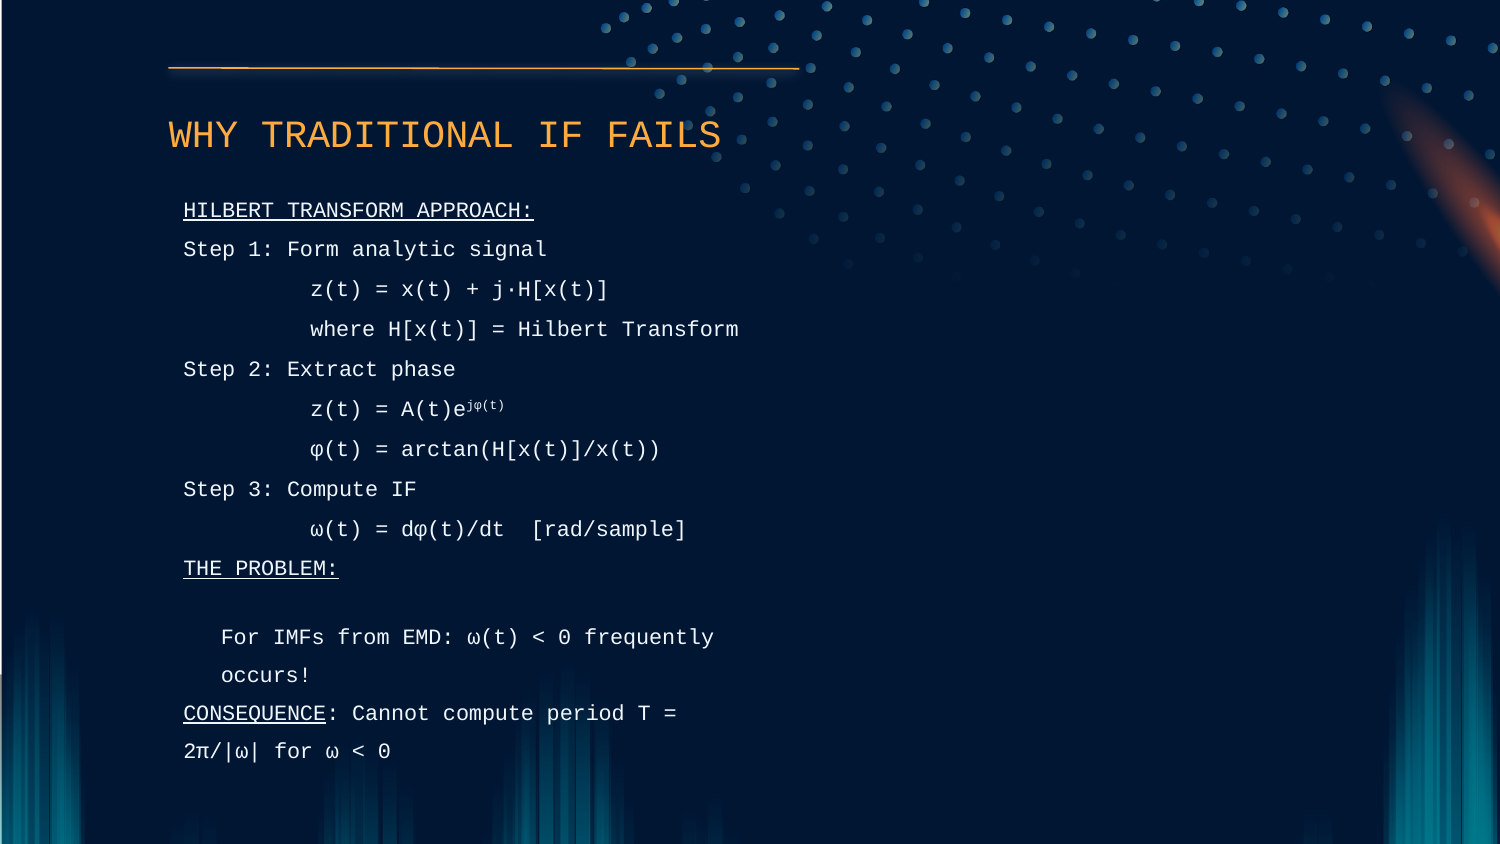

# WHY TRADITIONAL IF FAILS

HILBERT TRANSFORM APPROACH:
Step 1: Form analytic signal
    z(t) = x(t) + j·H[x(t)]
    where H[x(t)] = Hilbert Transform
Step 2: Extract phase
    z(t) = A(t)ejφ(t)
    φ(t) = arctan(H[x(t)]/x(t))
Step 3: Compute IF
    ω(t) = dφ(t)/dt  [rad/sample]
THE PROBLEM:
For IMFs from EMD: ω(t) < 0 frequently occurs!
CONSEQUENCE: Cannot compute period T = 2π/|ω| for ω < 0